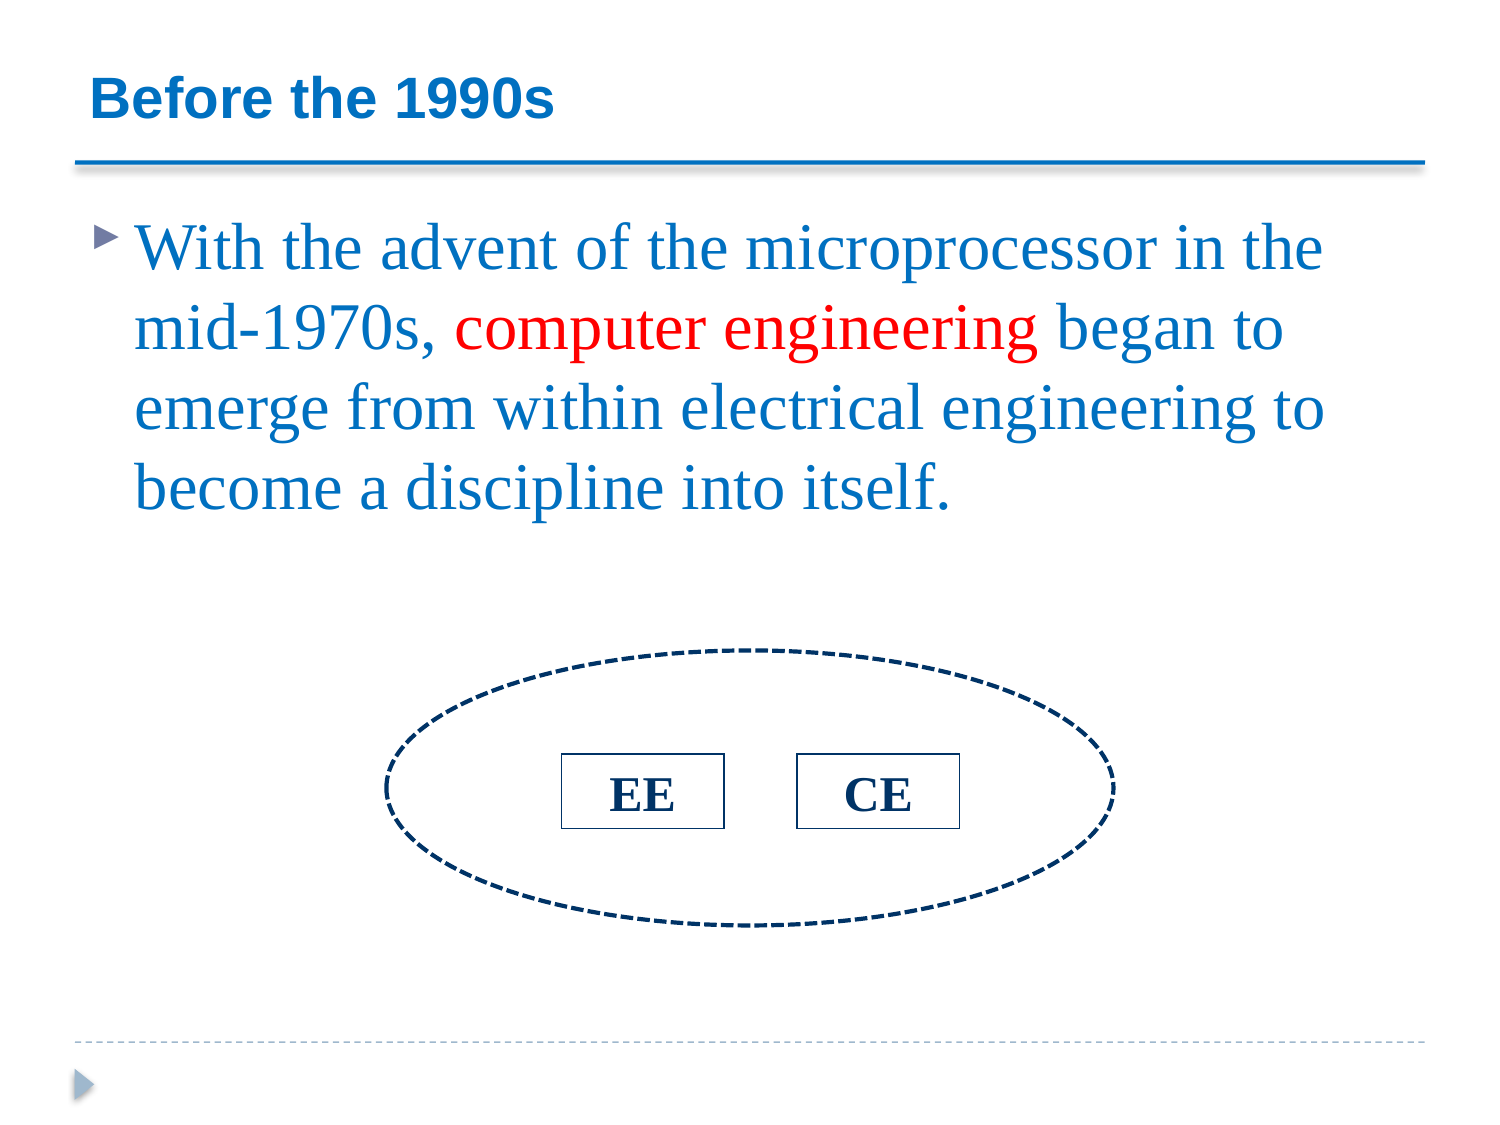

# Before the 1990s
With the advent of the microprocessor in the mid-1970s, computer engineering began to emerge from within electrical engineering to become a discipline into itself.

EE
CE